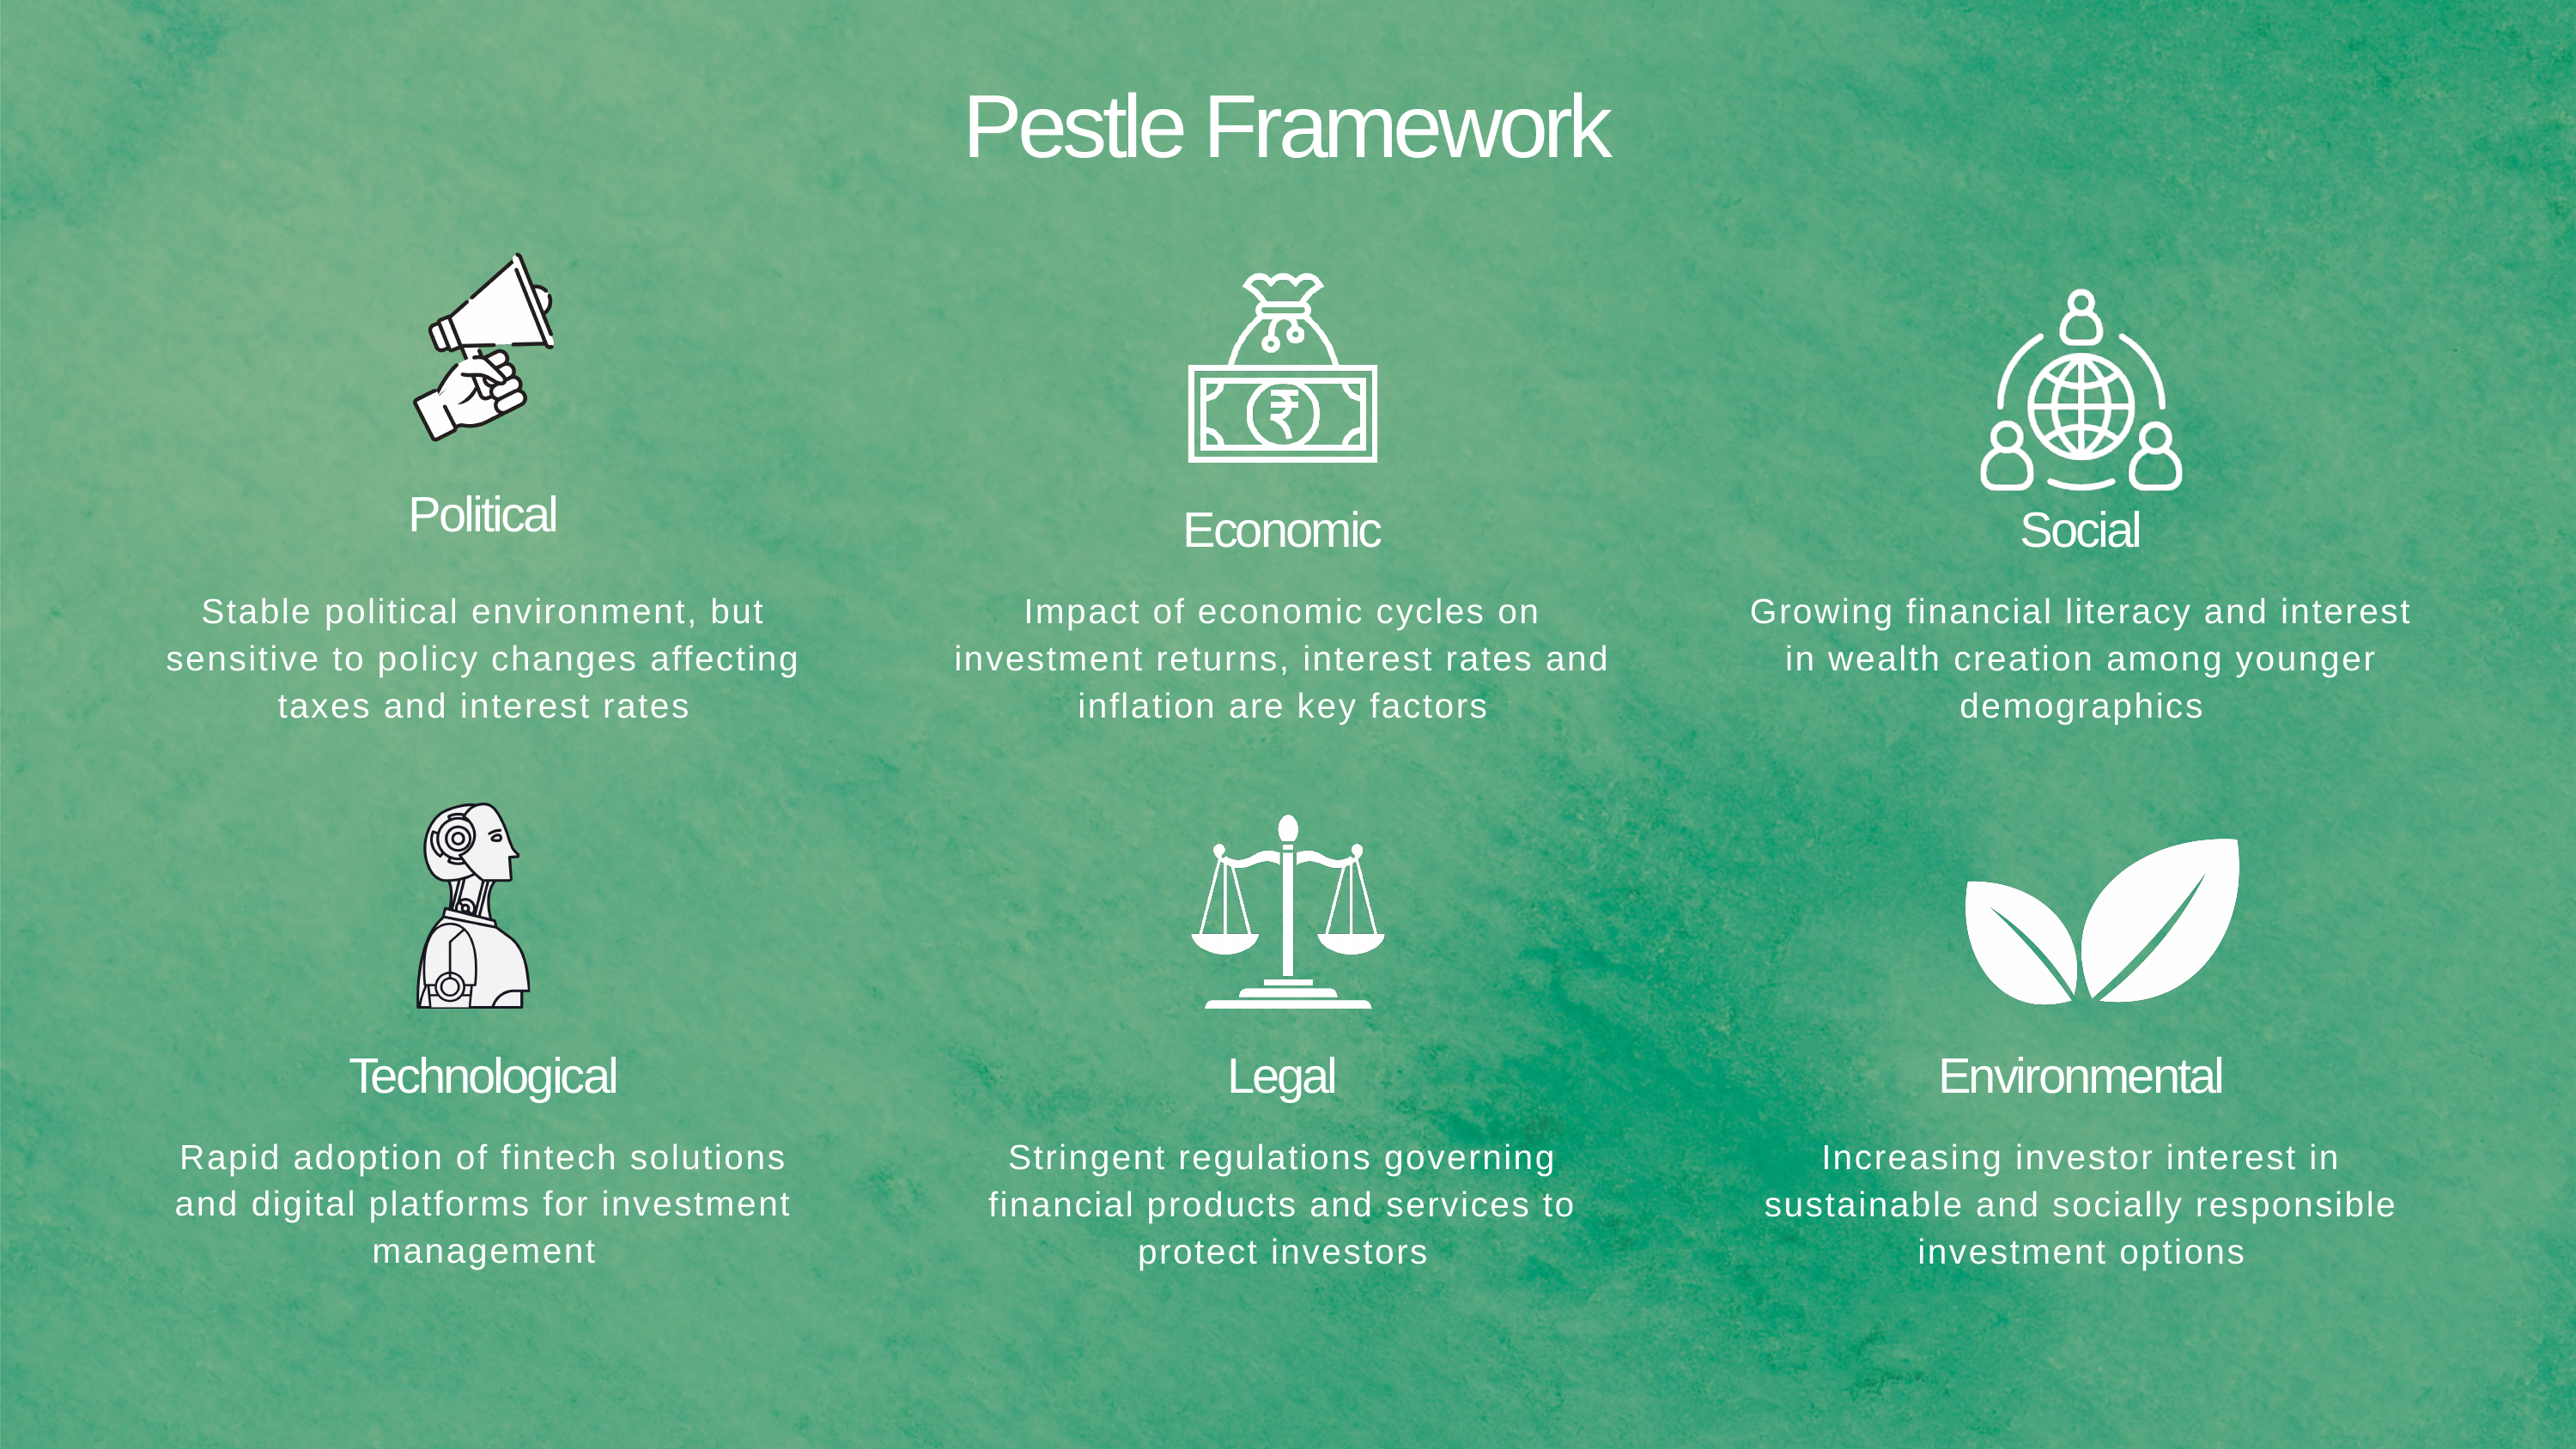

Pestle Framework

Political
Economic
Social
Stable political environment, but sensitive to policy changes affecting taxes and interest rates
Impact of economic cycles on investment returns, interest rates and inflation are key factors
Growing financial literacy and interest in wealth creation among younger demographics

Technological
Legal
Environmental
Rapid adoption of fintech solutions and digital platforms for investment management
Stringent regulations governing financial products and services to protect investors
Increasing investor interest in sustainable and socially responsible investment options